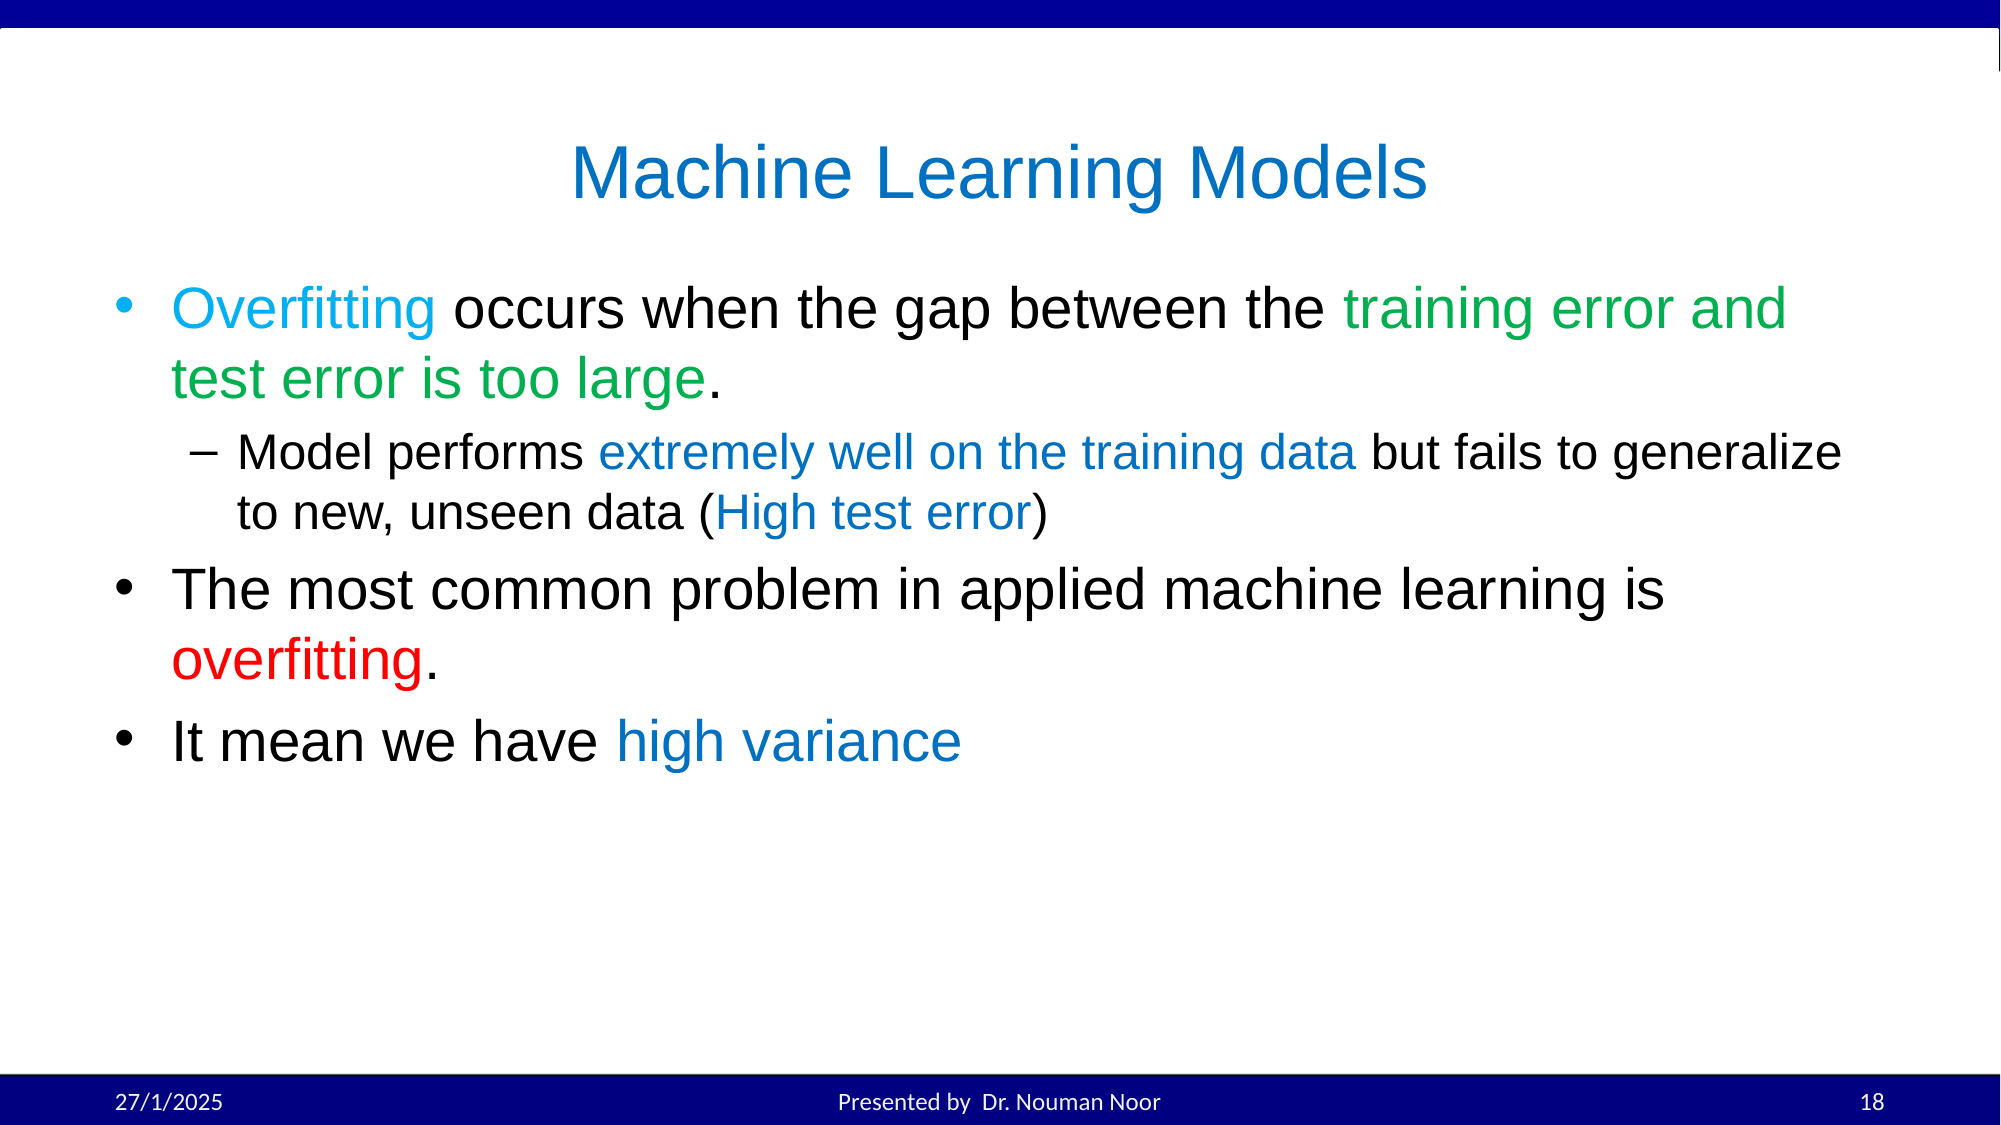

# Machine Learning Models
Overfitting occurs when the gap between the training error and test error is too large.
Model performs extremely well on the training data but fails to generalize to new, unseen data (High test error)
The most common problem in applied machine learning is overfitting.
It mean we have high variance
27/1/2025
Presented by  Dr. Nouman Noor
18